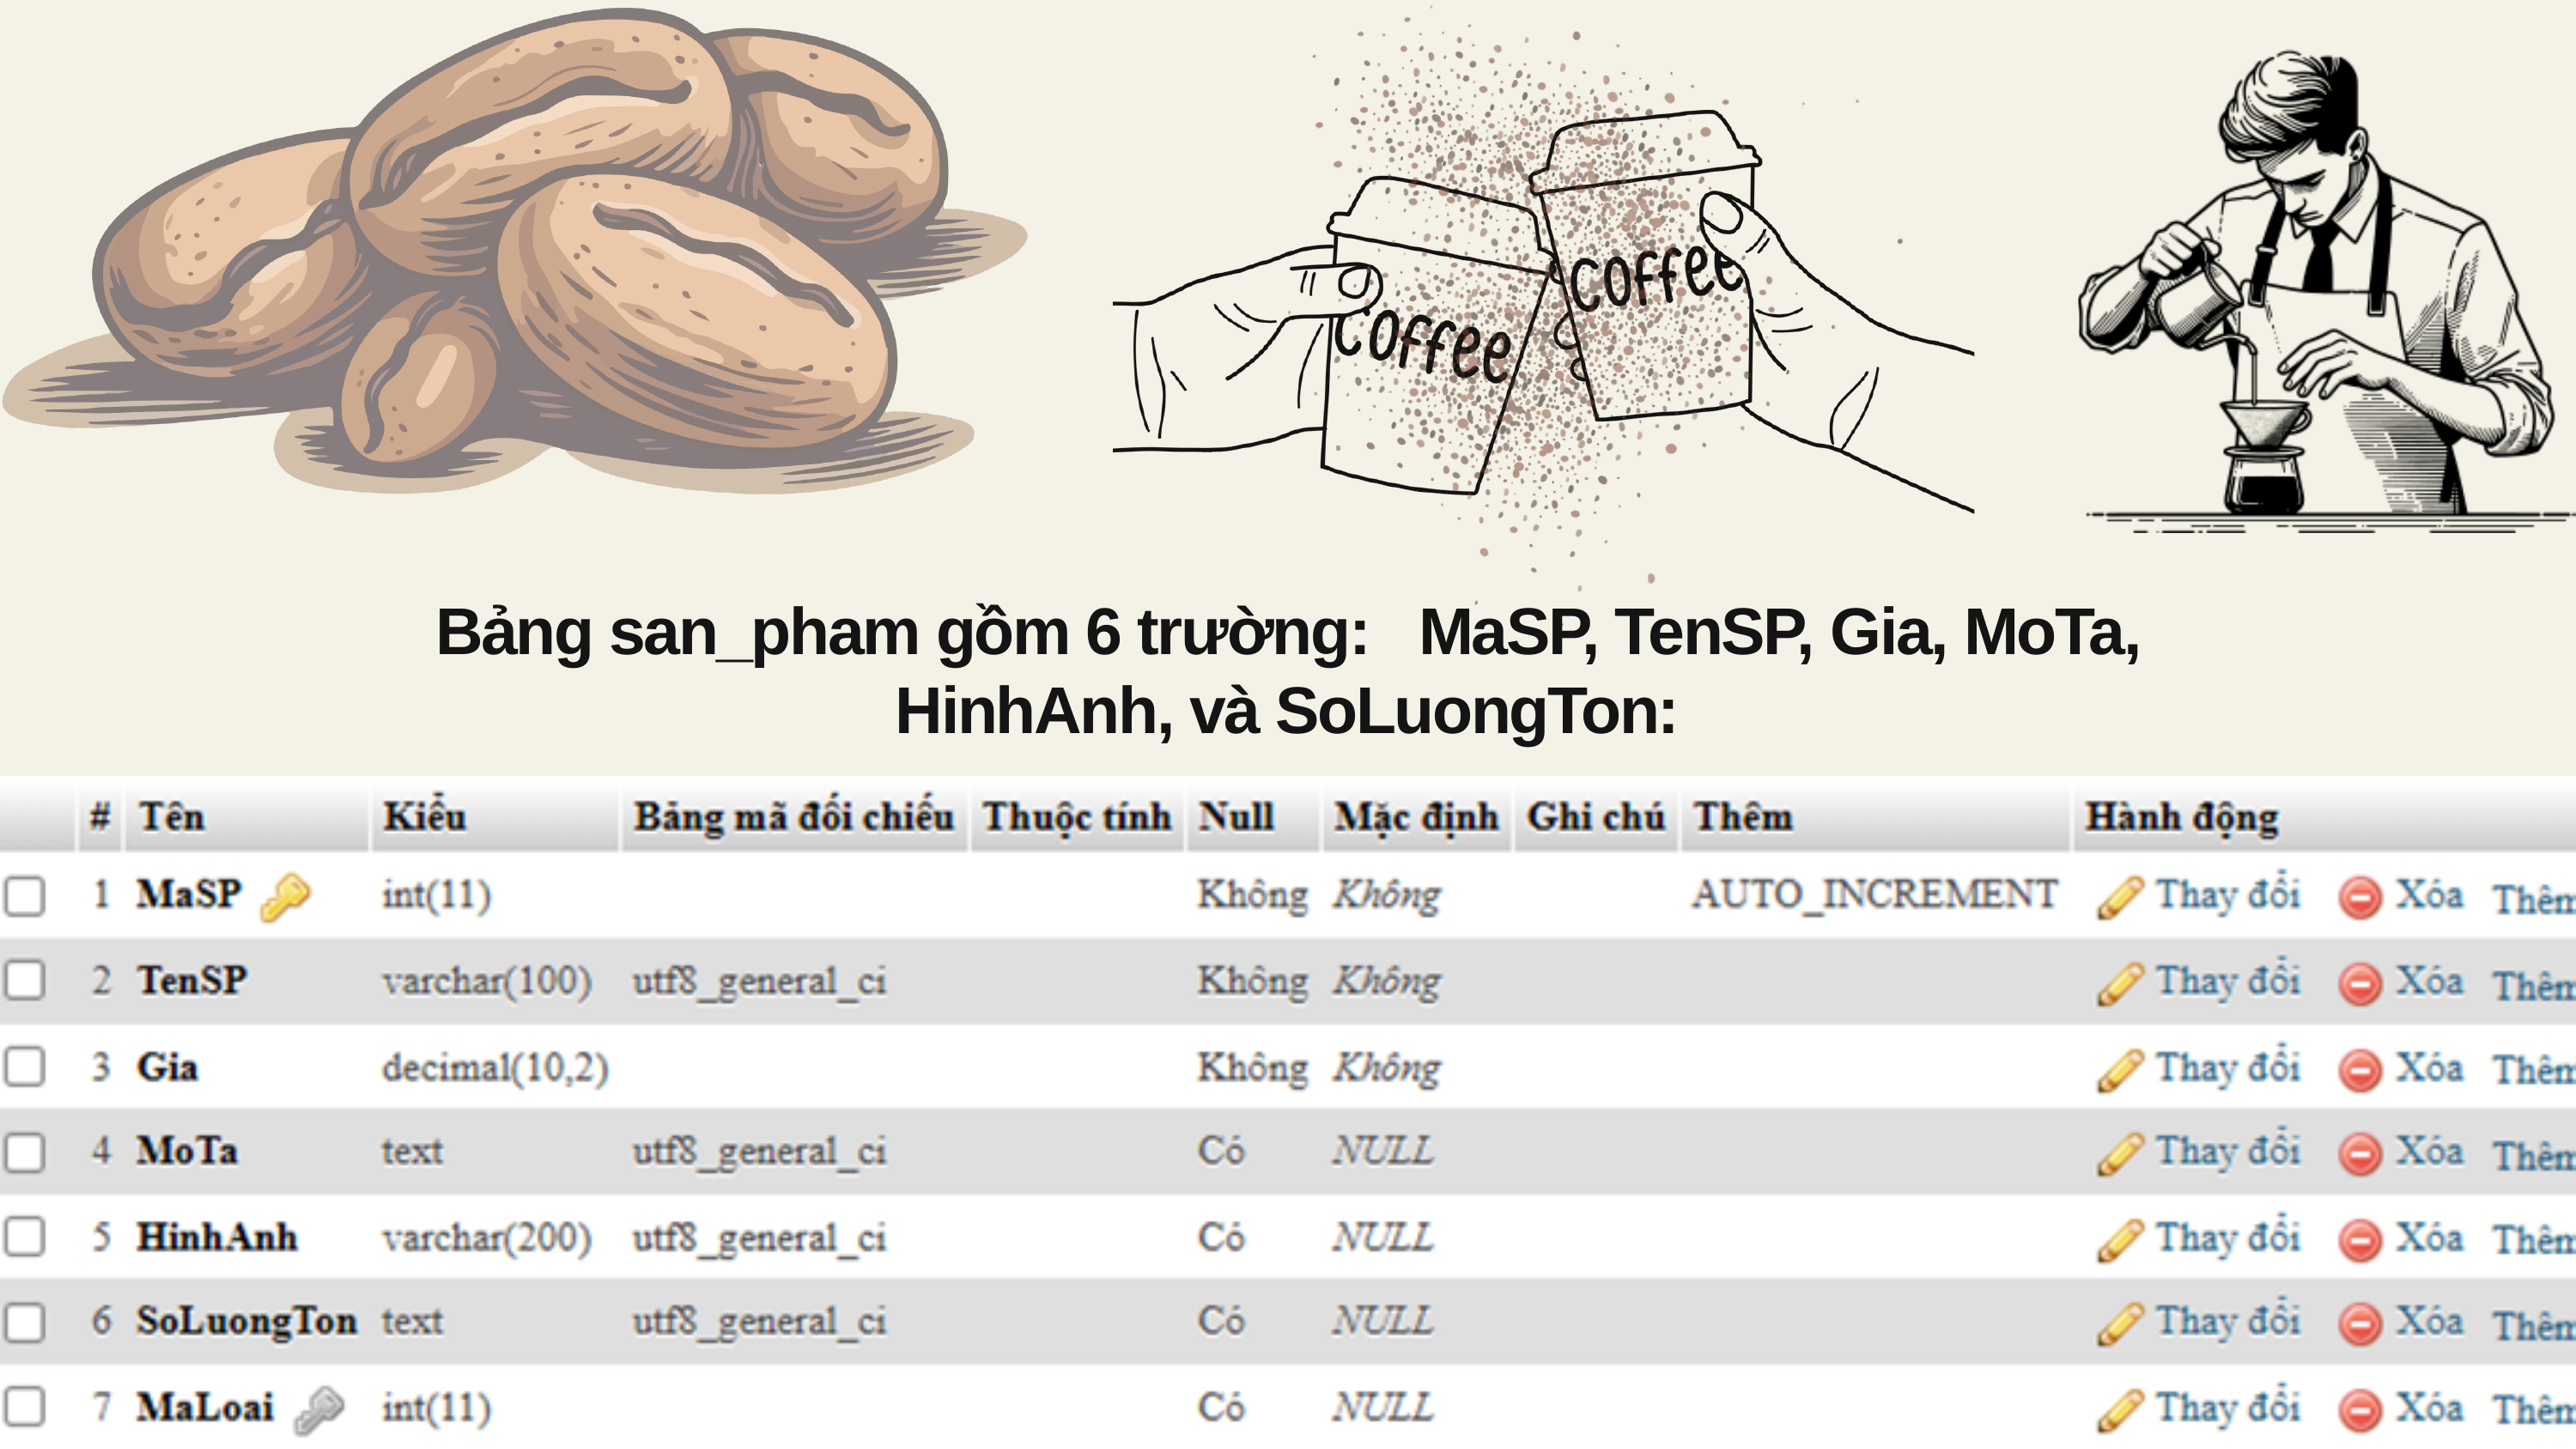

Bảng san_pham gồm 6 trường:   MaSP, TenSP, Gia, MoTa, HinhAnh, và SoLuongTon: